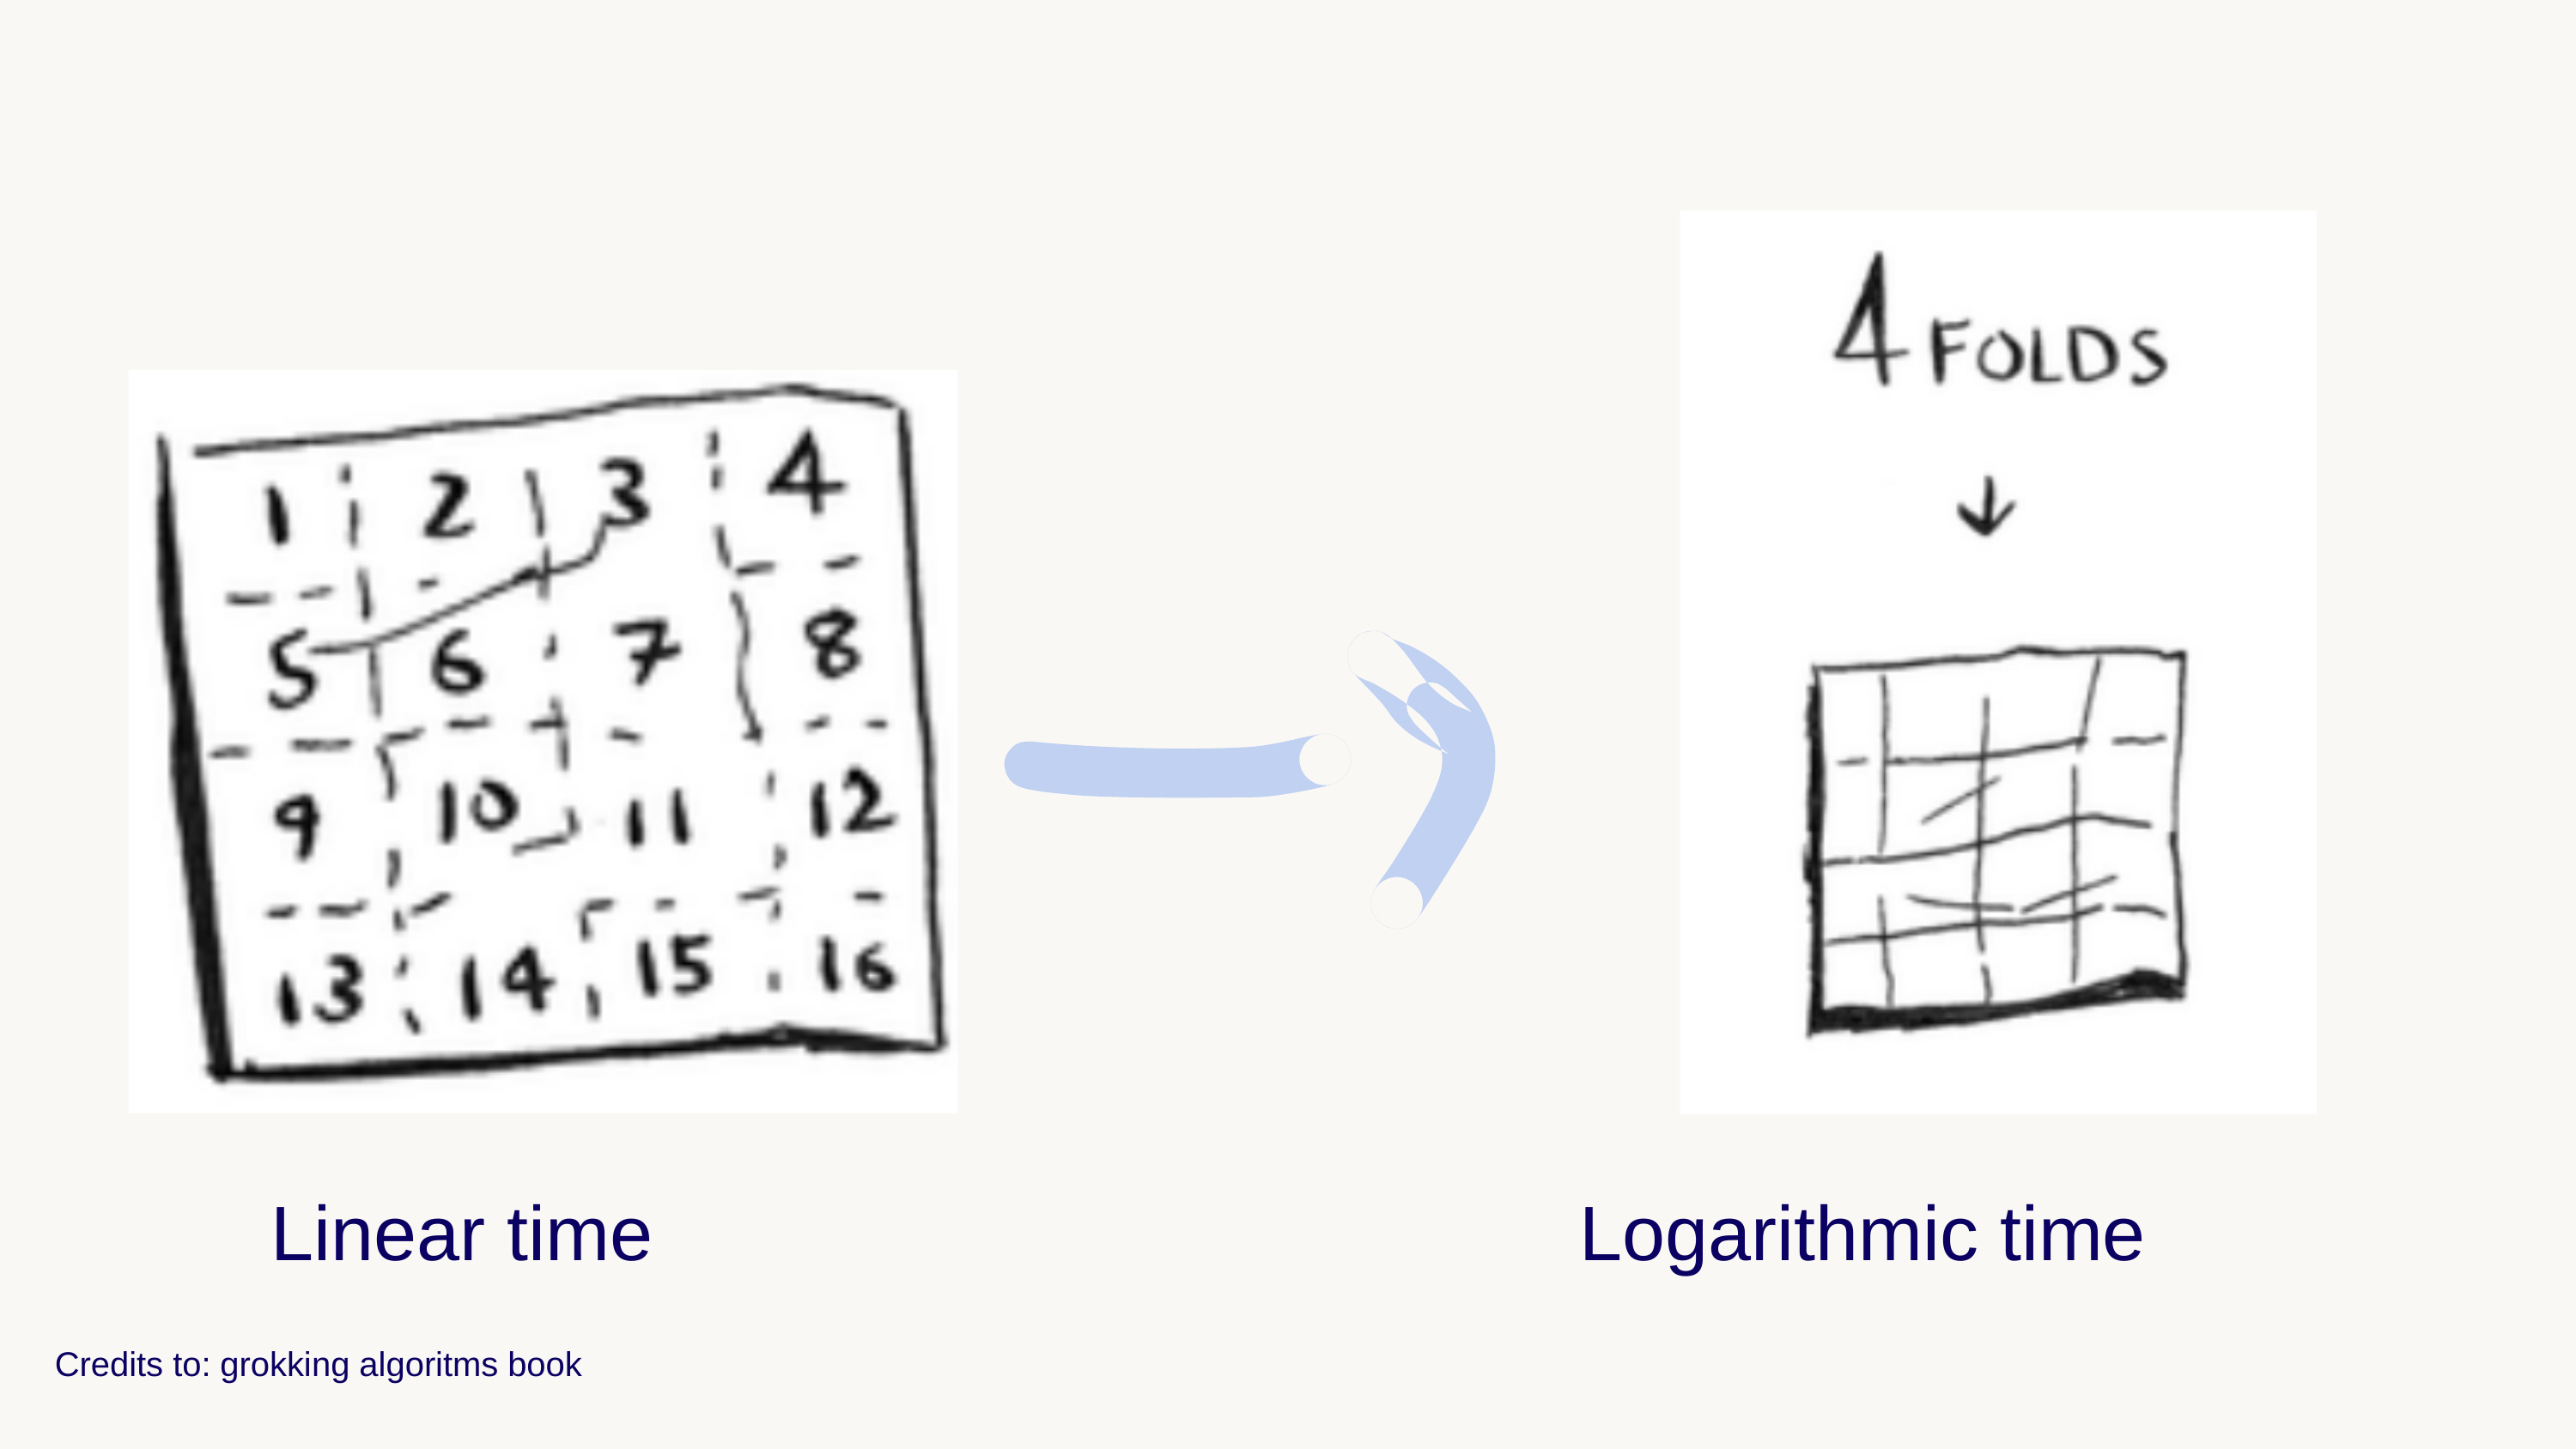

Linear time
Logarithmic time
Credits to: grokking algoritms book